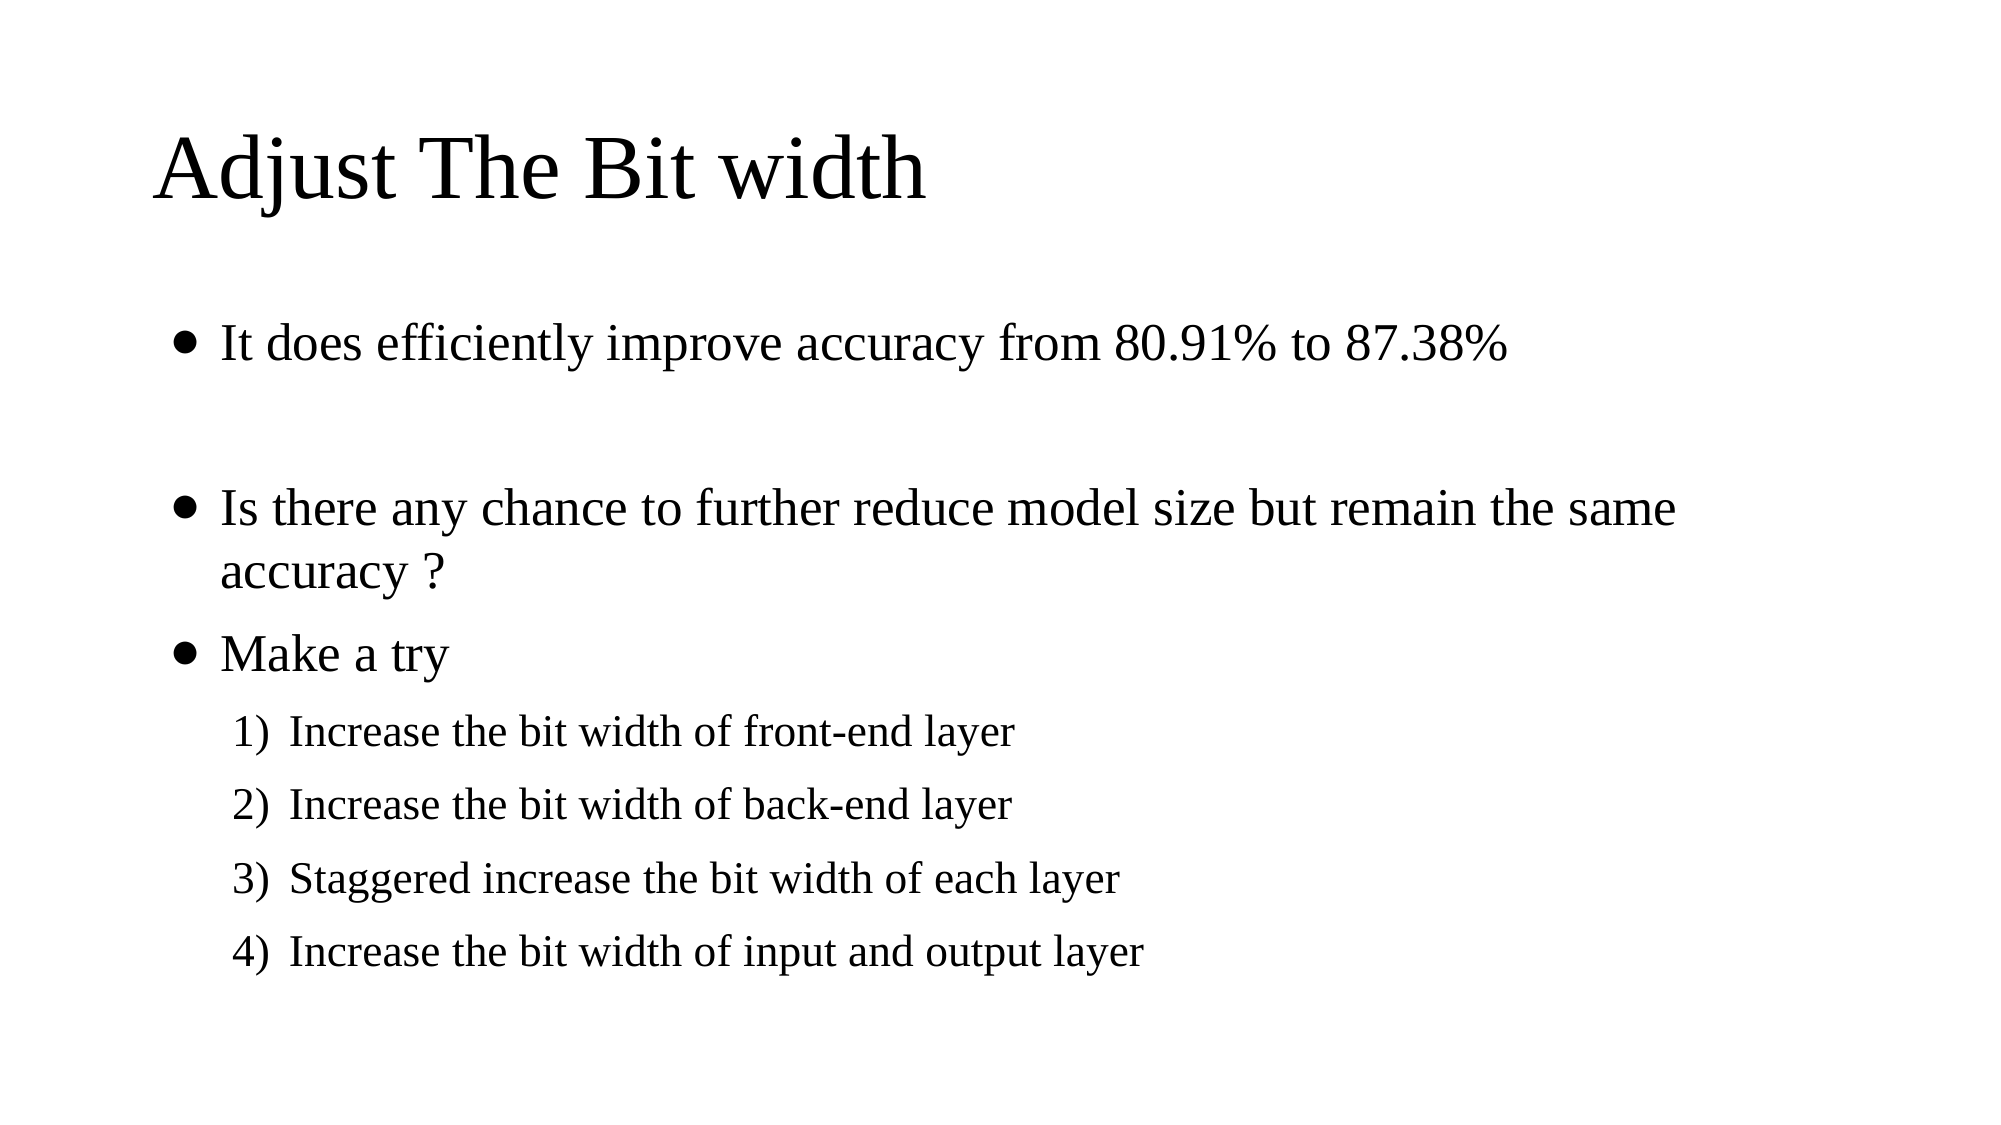

# Adjust The Bit width
It does efficiently improve accuracy from 80.91% to 87.38%

Is there any chance to further reduce model size but remain the same accuracy ?
Make a try
Increase the bit width of front-end layer
Increase the bit width of back-end layer
Staggered increase the bit width of each layer
Increase the bit width of input and output layer